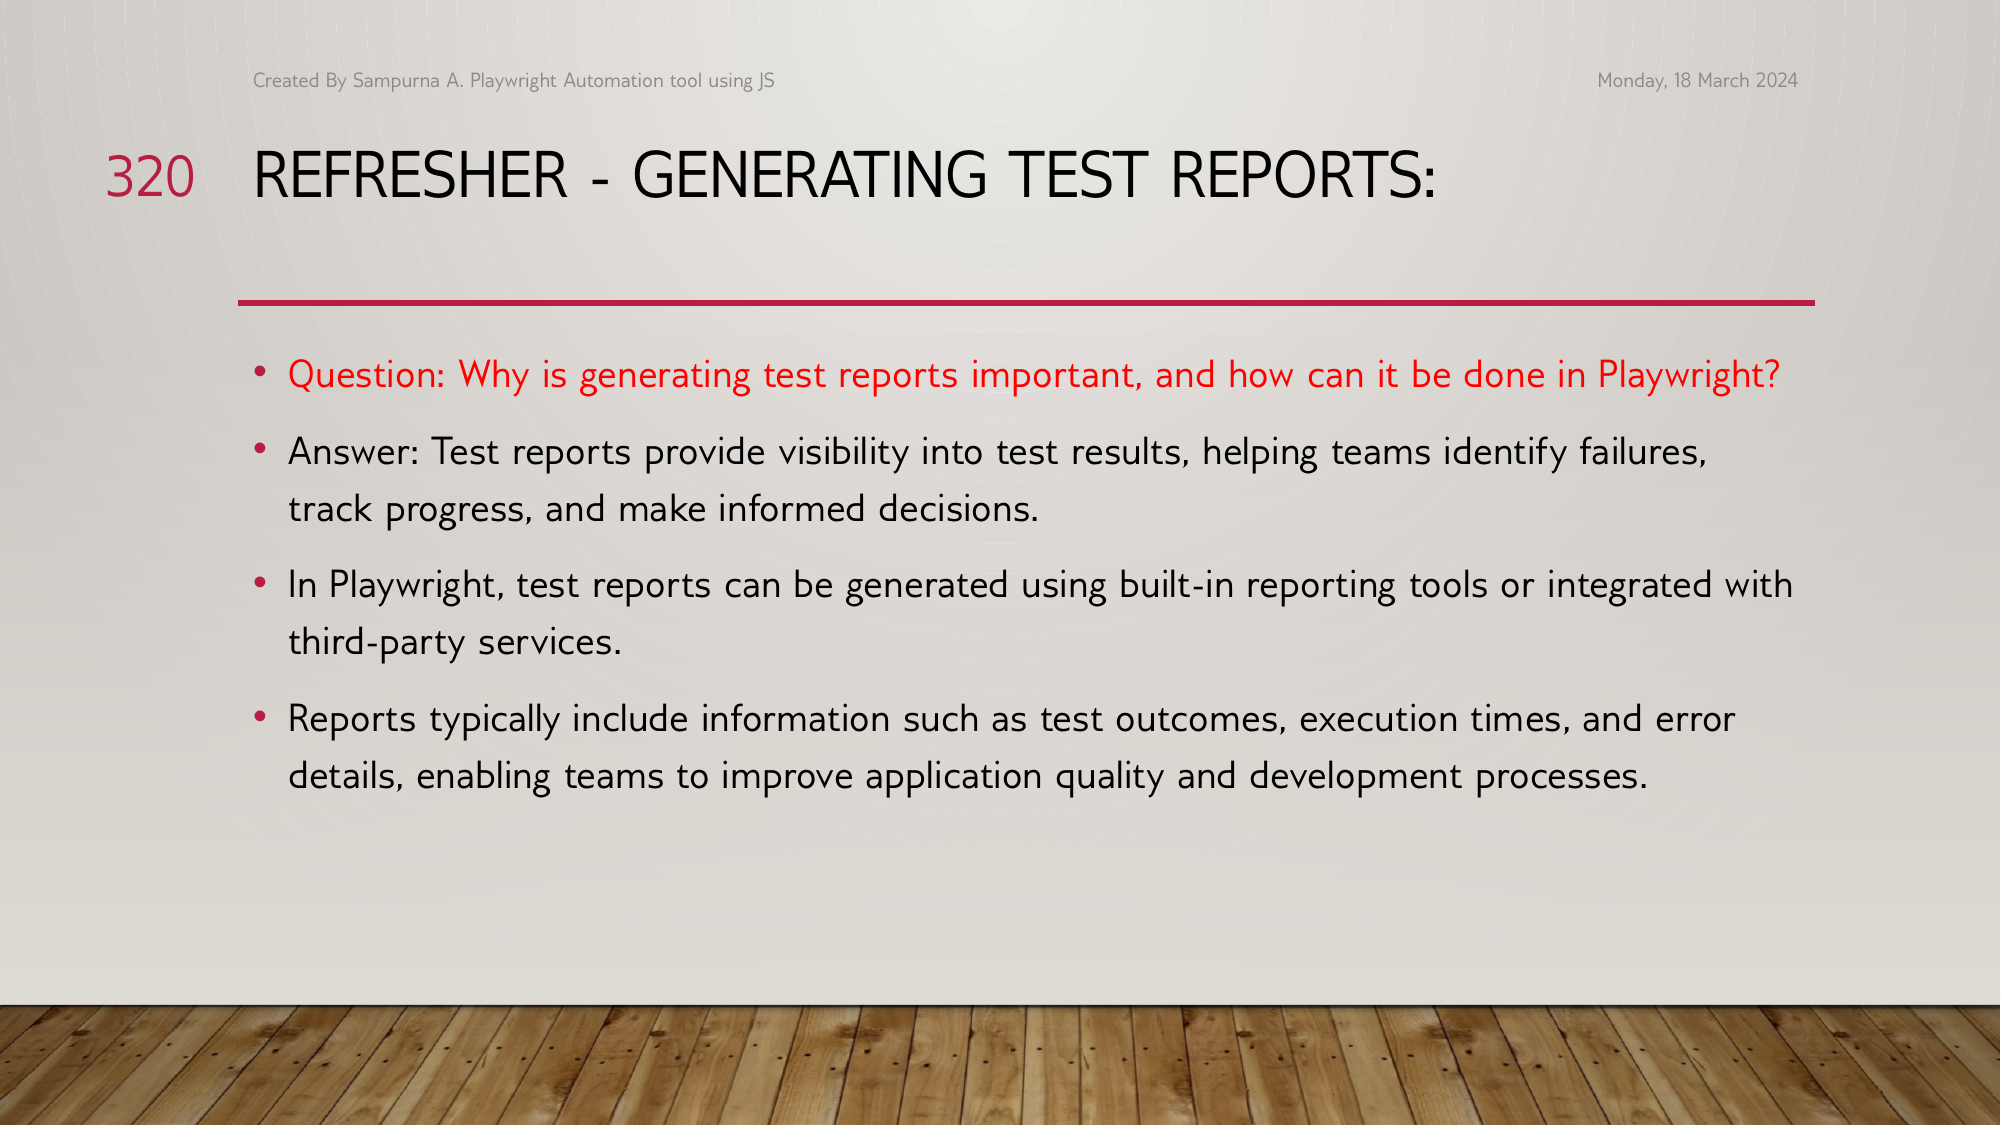

Created By Sampurna A. Playwright Automation tool using JS
Monday, 18 March 2024
320
# refresher - Generating test reports:
Question: Why is generating test reports important, and how can it be done in Playwright?
Answer: Test reports provide visibility into test results, helping teams identify failures, track progress, and make informed decisions.
In Playwright, test reports can be generated using built-in reporting tools or integrated with third-party services.
Reports typically include information such as test outcomes, execution times, and error details, enabling teams to improve application quality and development processes.